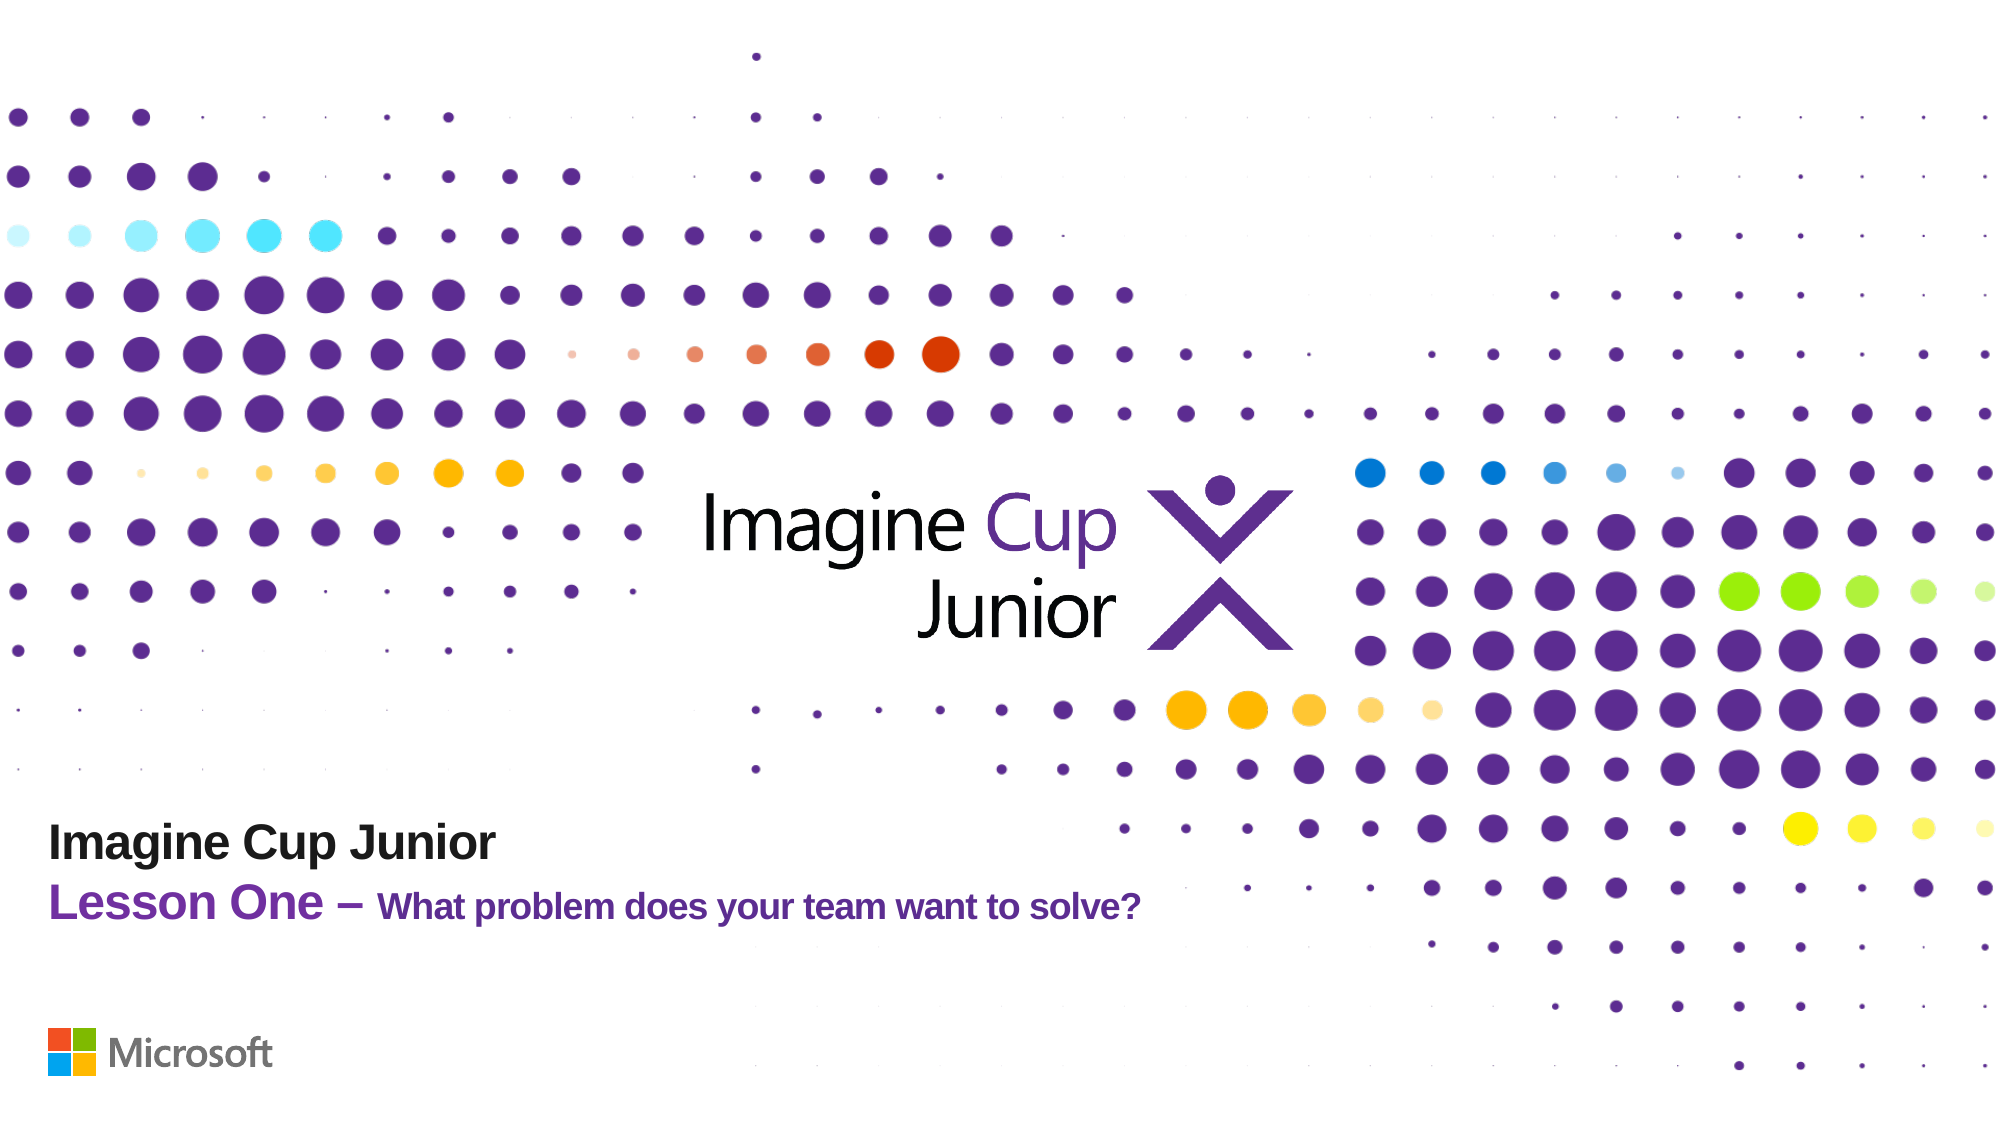

Imagine Cup Junior
Lesson One – What problem does your team want to solve?